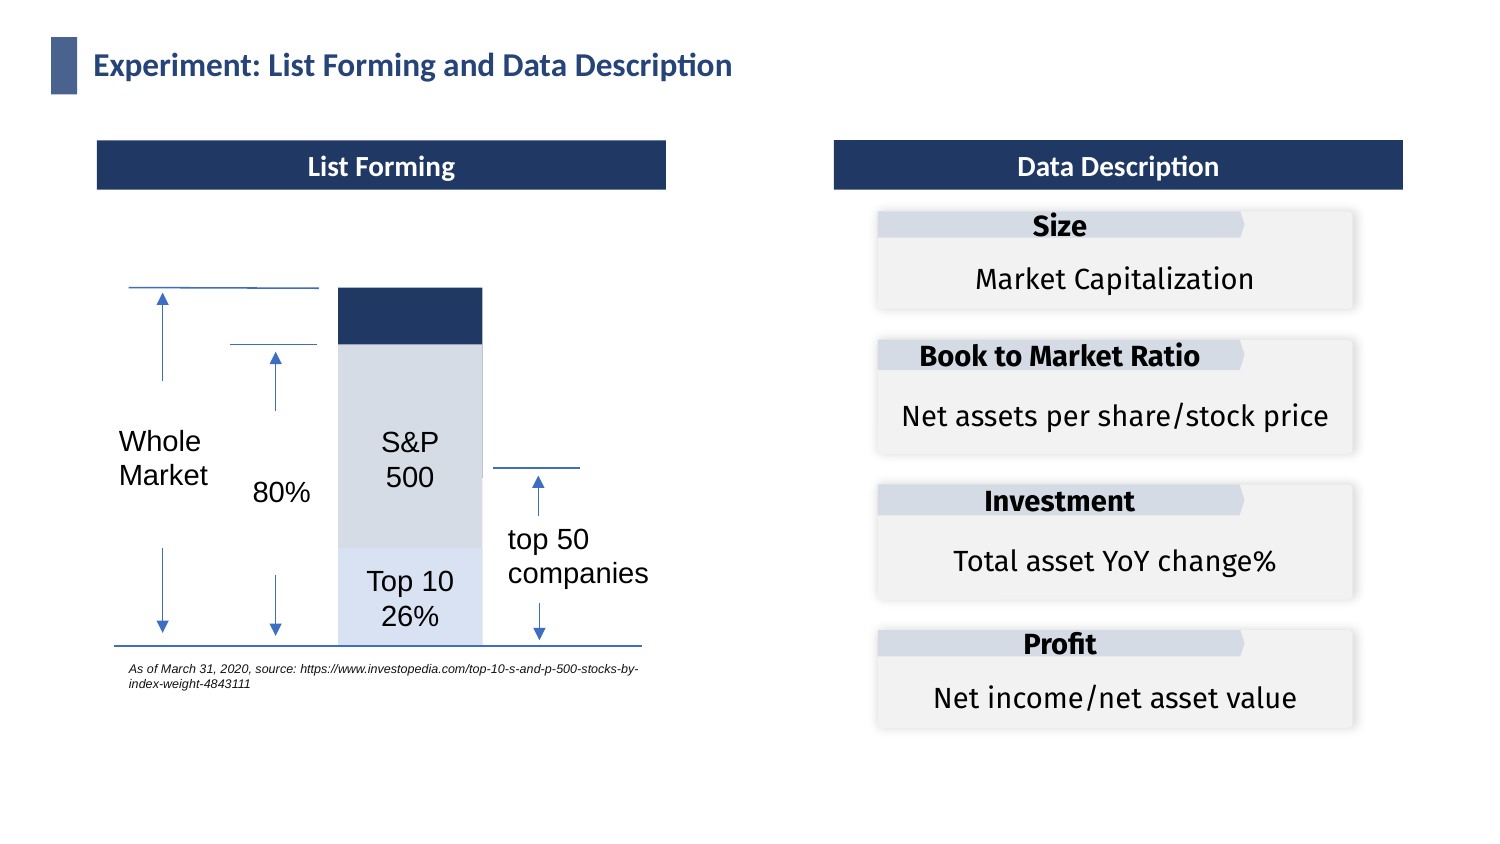

Experiment: List Forming and Data Description

List Forming
Data Description

Market Capitalization
Size

Net assets per share/stock price
Book to Market Ratio

Whole Market
S&P
500
80%

Total asset YoY change%
Investment
top 50 companies
Top 10 26%

Net income/net asset value
Profit
As of March 31, 2020, source: https://www.investopedia.com/top-10-s-and-p-500-stocks-by-index-weight-4843111